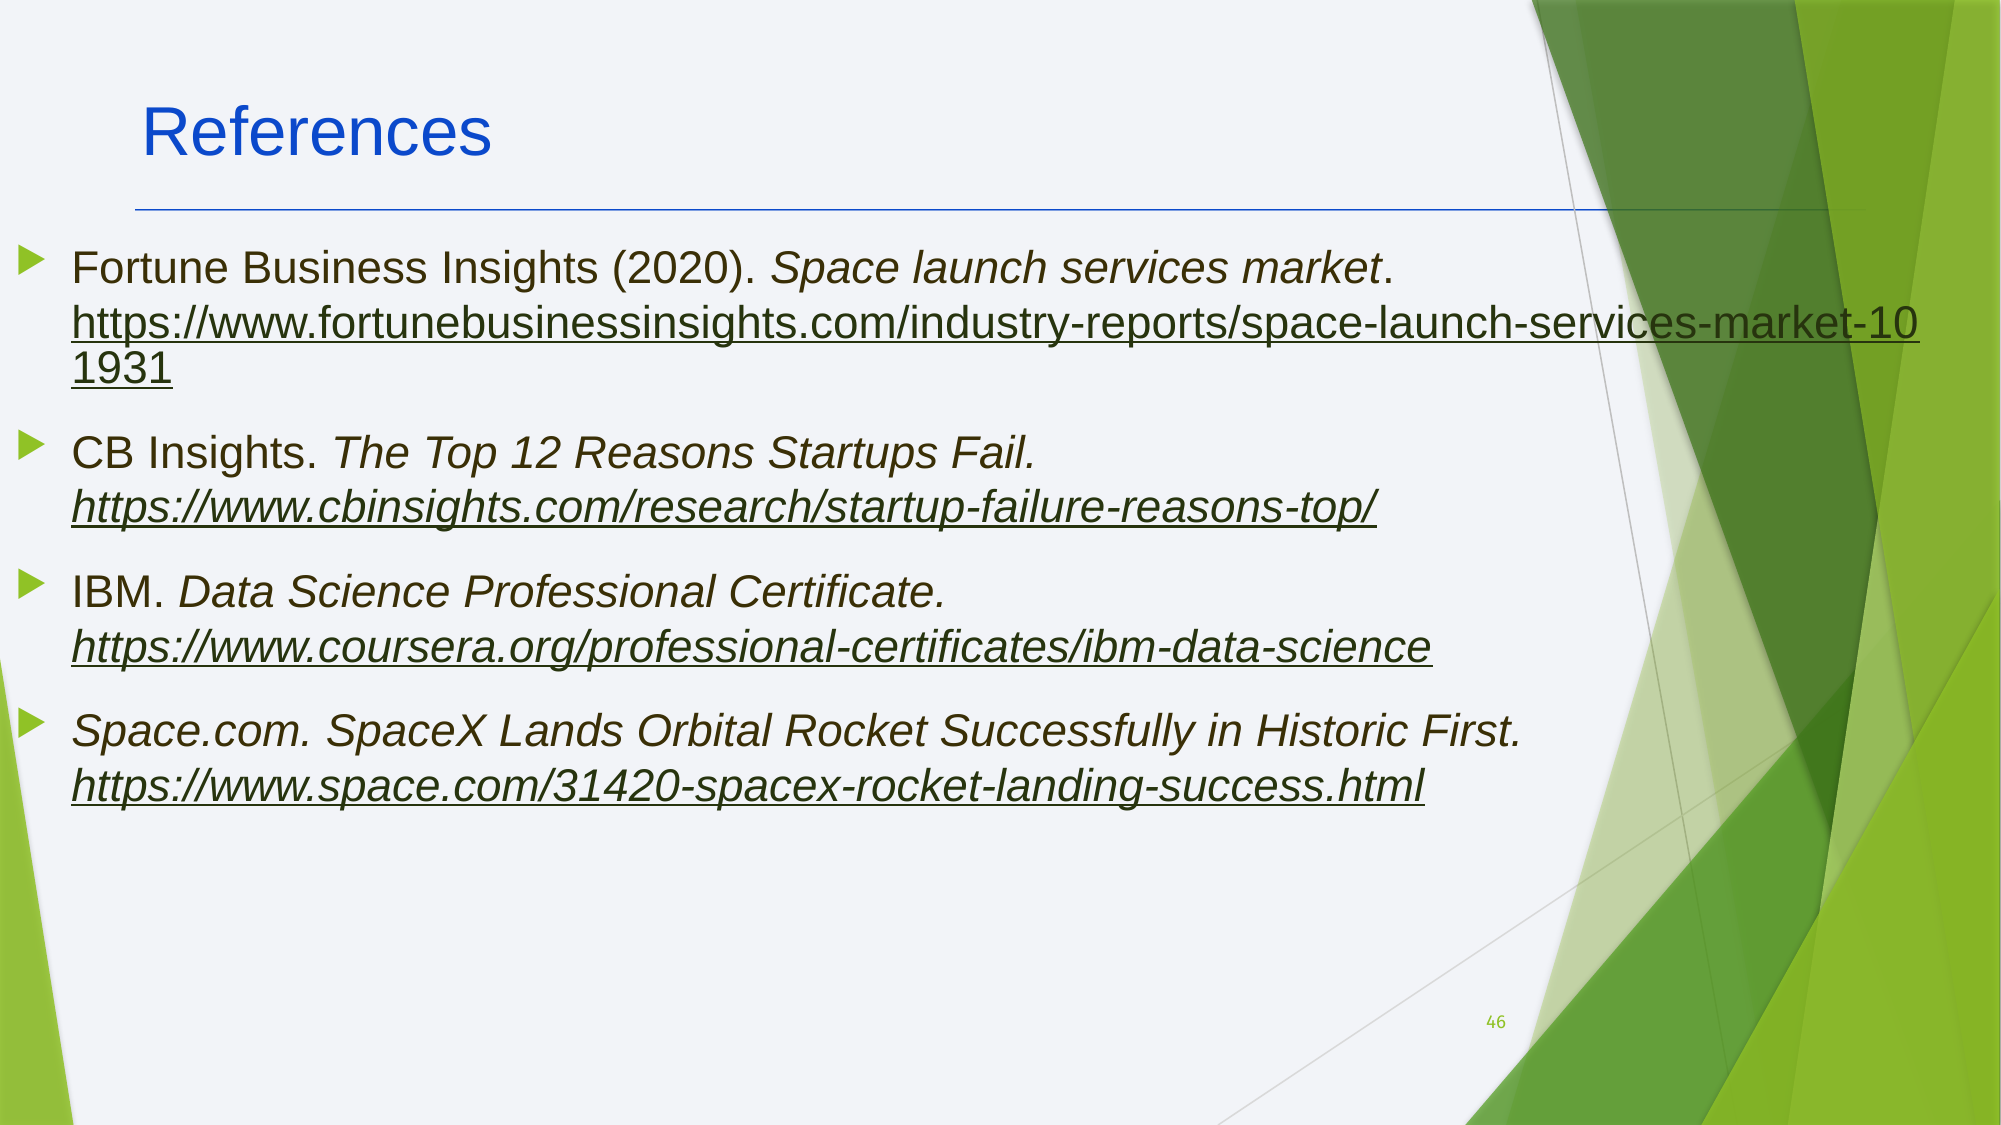

References
Fortune Business Insights (2020). Space launch services market. https://www.fortunebusinessinsights.com/industry-reports/space-launch-services-market-101931
CB Insights. The Top 12 Reasons Startups Fail. https://www.cbinsights.com/research/startup-failure-reasons-top/
IBM. Data Science Professional Certificate. https://www.coursera.org/professional-certificates/ibm-data-science
Space.com. SpaceX Lands Orbital Rocket Successfully in Historic First. https://www.space.com/31420-spacex-rocket-landing-success.html
46